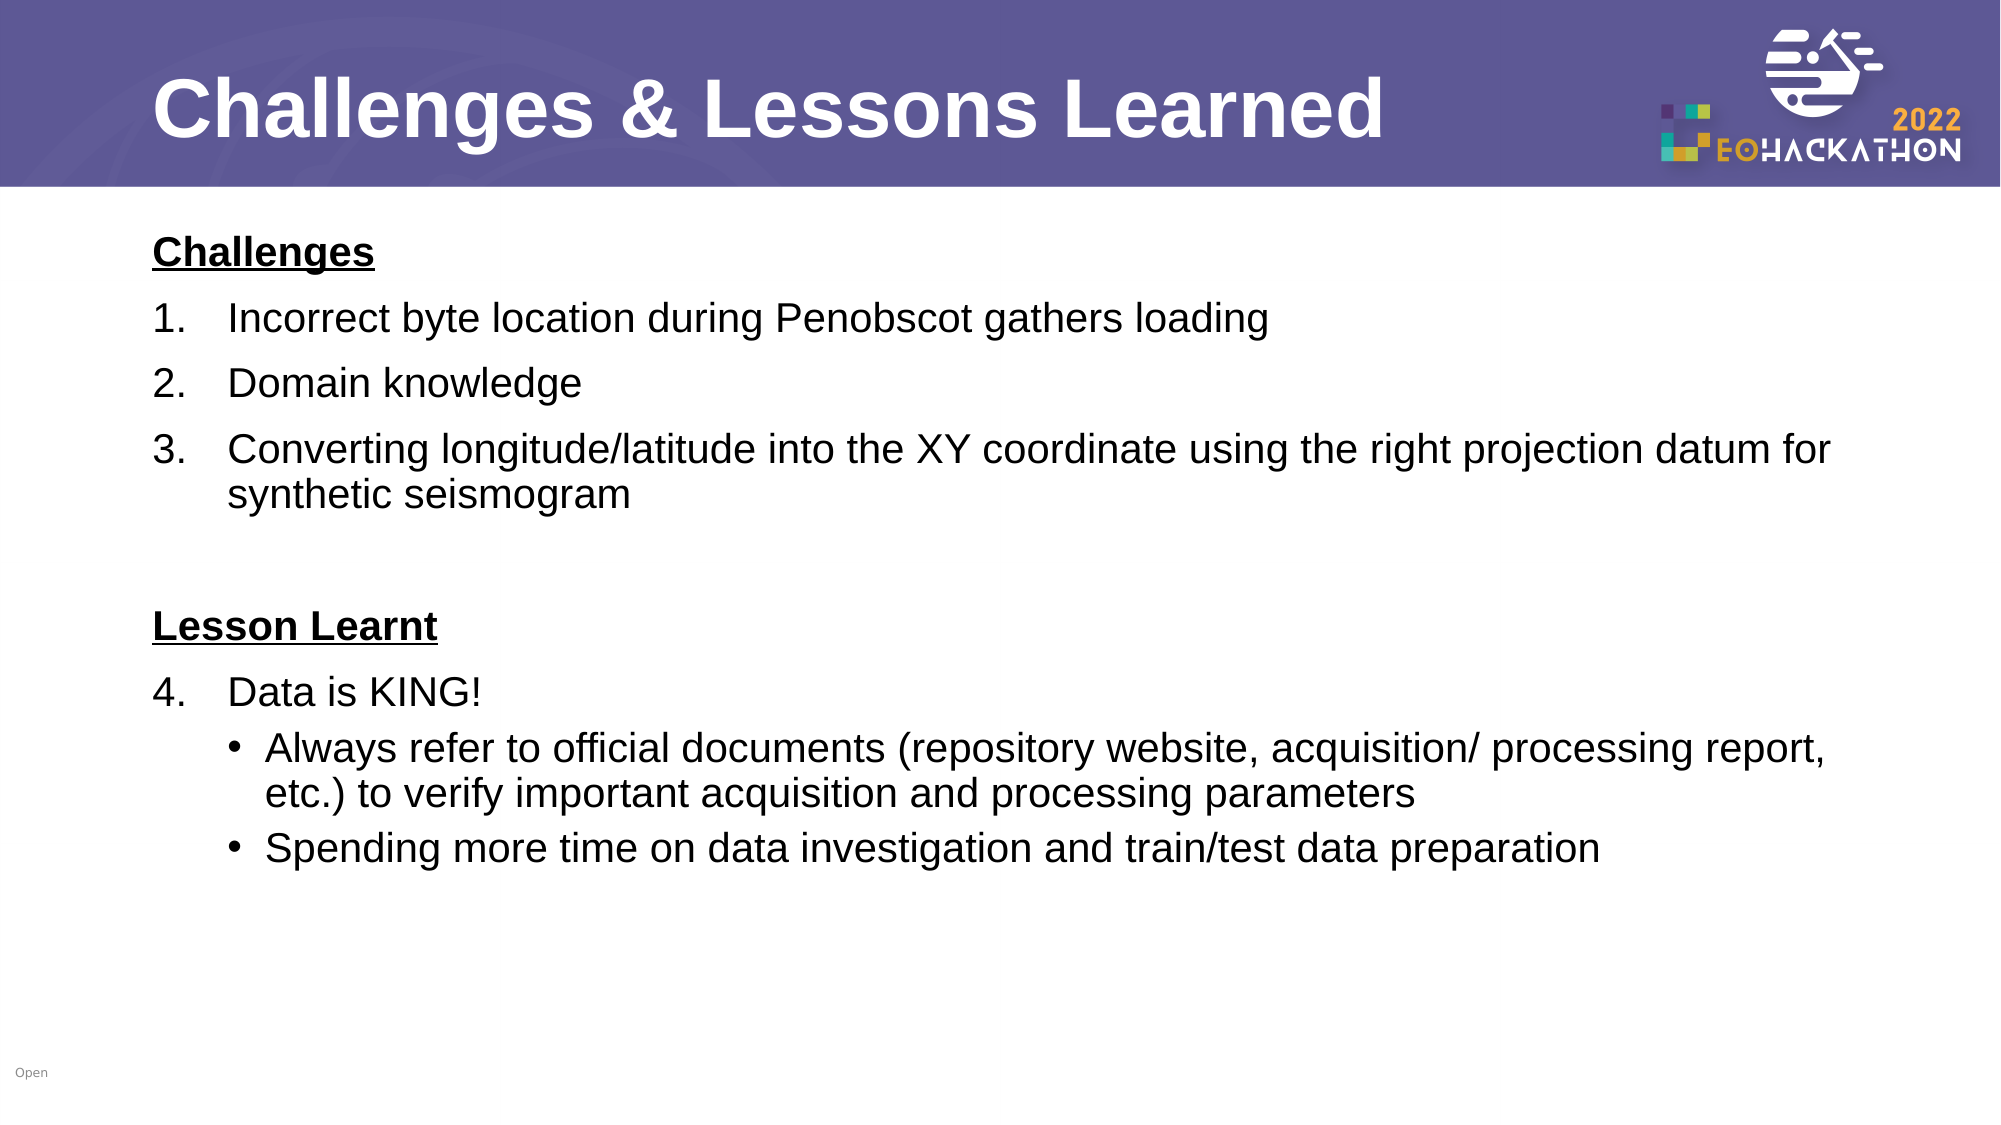

# Challenges & Lessons Learned
Challenges
Incorrect byte location during Penobscot gathers loading
Domain knowledge
Converting longitude/latitude into the XY coordinate using the right projection datum for synthetic seismogram

Lesson Learnt
Data is KING!
Always refer to official documents (repository website, acquisition/ processing report, etc.) to verify important acquisition and processing parameters
Spending more time on data investigation and train/test data preparation

Open